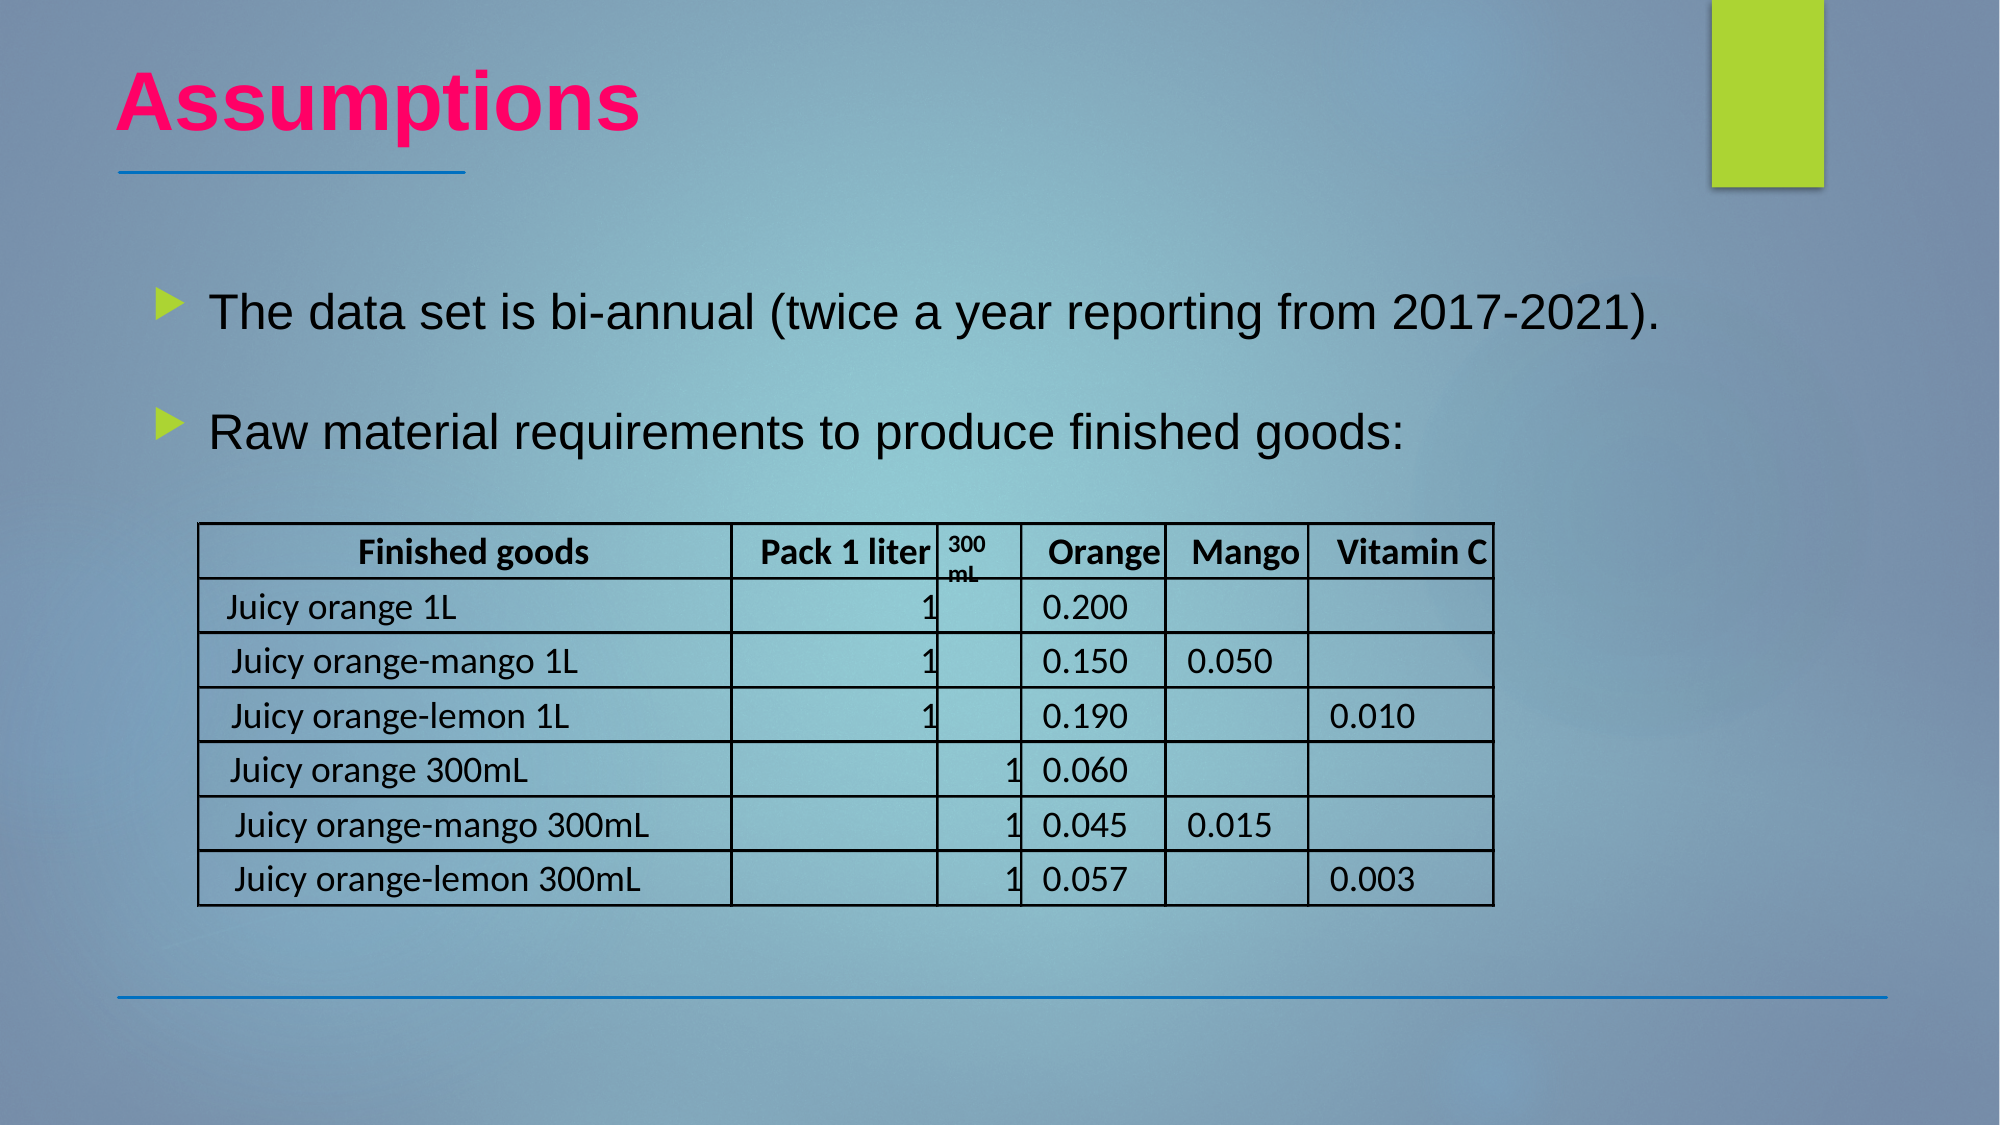

# Assumptions

The data set is bi-annual (twice a year reporting from 2017-2021).

Raw material requirements to produce finished goods:

Finished goods
Pack 1 liter
300
mL
Orange
Mango
Vitamin C

Juicy orange 1L
1
0.200

Juicy orange-mango 1L
1
0.150
0.050

Juicy orange-lemon 1L
1
0.190
0.010

Juicy orange 300mL
1
0.060

Juicy orange-mango 300mL
1
0.045
0.015

Juicy orange-lemon 300mL
1
0.057
0.003